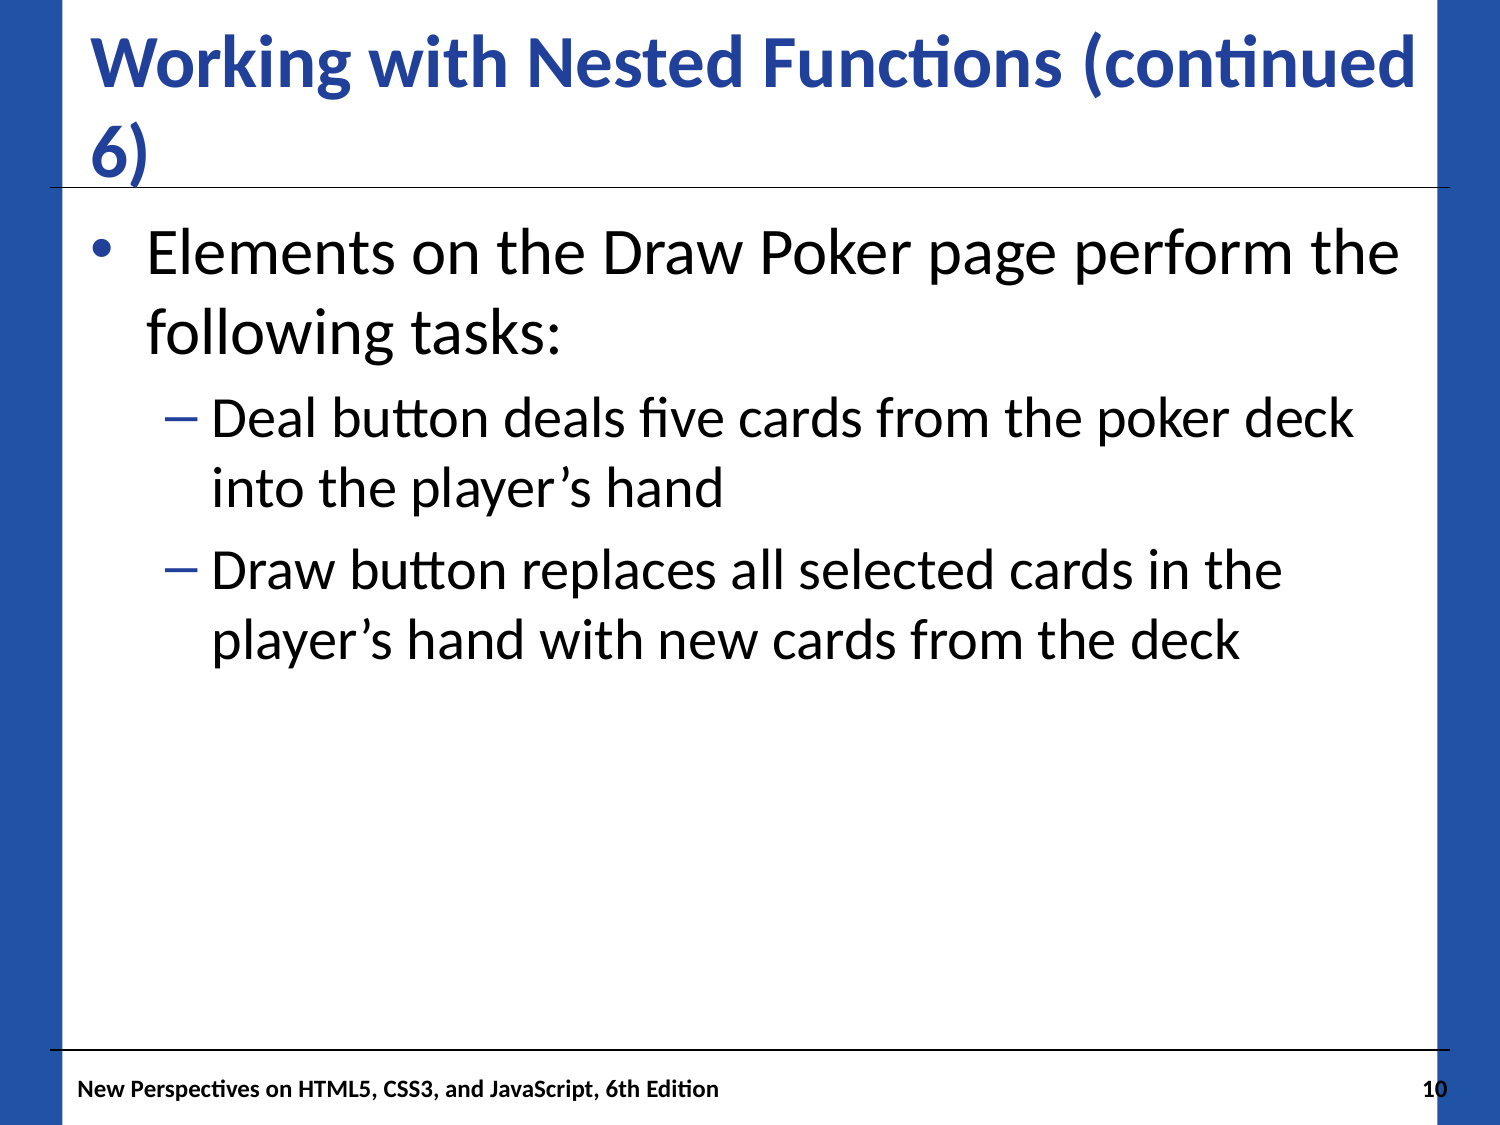

# Working with Nested Functions (continued 6)
Elements on the Draw Poker page perform the following tasks:
Deal button deals five cards from the poker deck into the player’s hand
Draw button replaces all selected cards in the player’s hand with new cards from the deck
New Perspectives on HTML5, CSS3, and JavaScript, 6th Edition
10